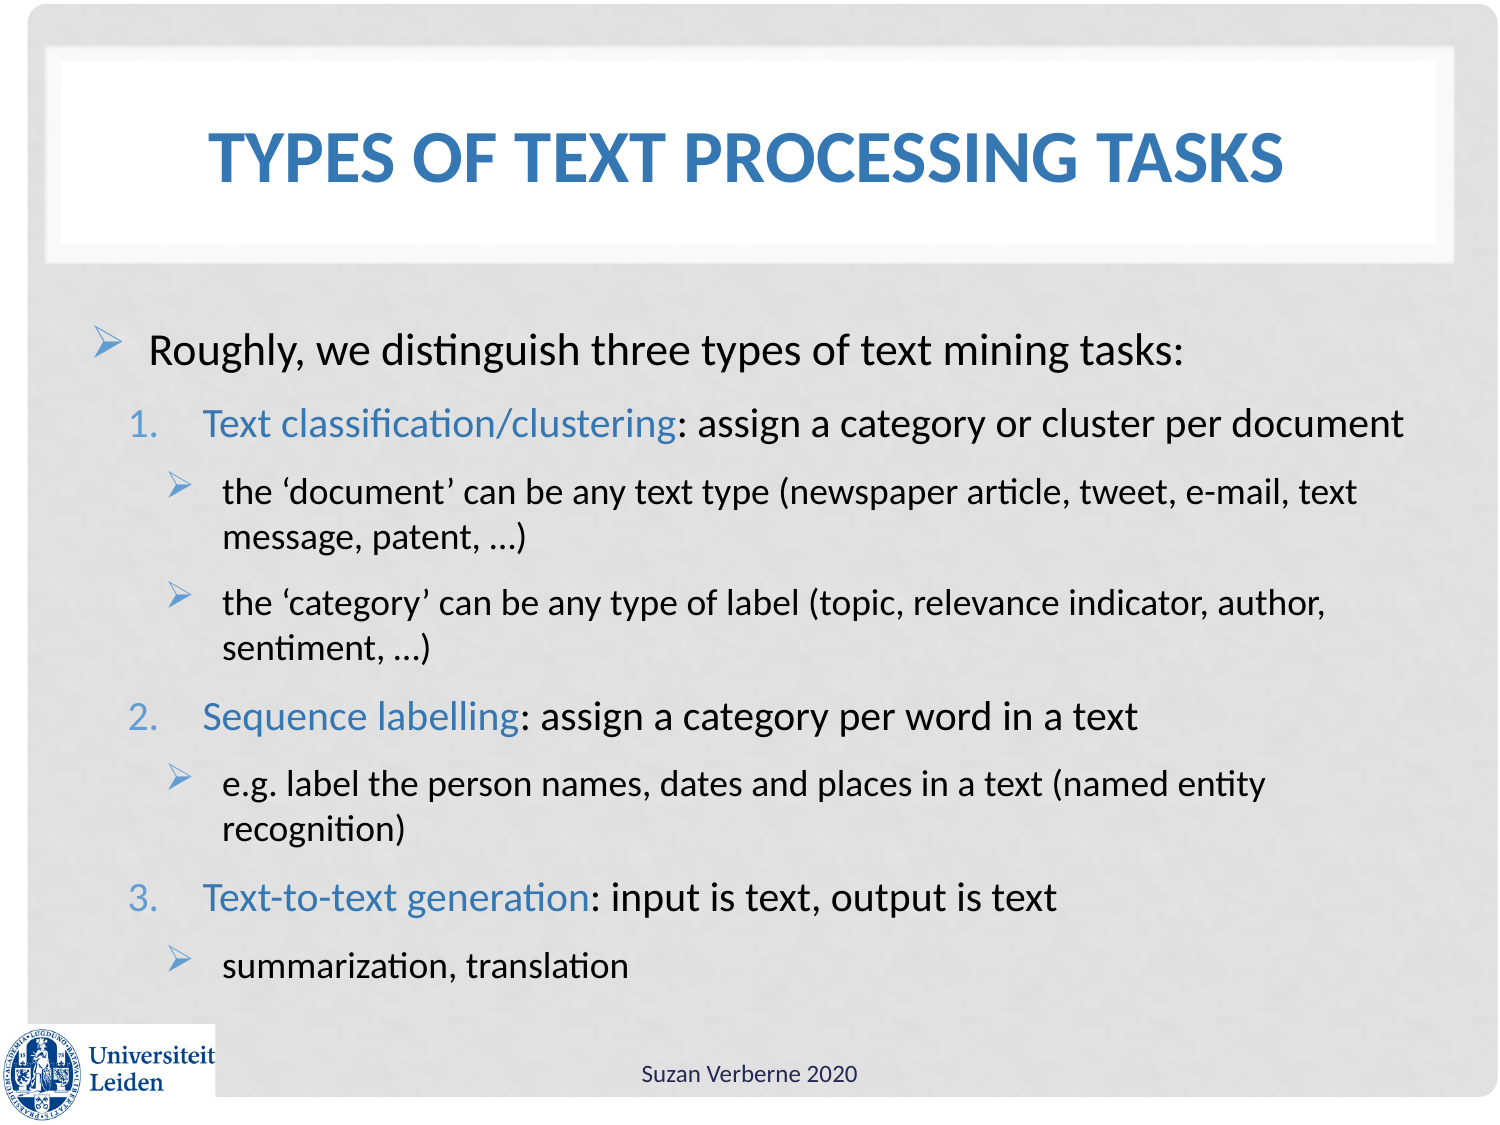

# Types of Text processing tasks
Roughly, we distinguish three types of text mining tasks:
Text classification/clustering: assign a category or cluster per document
the ‘document’ can be any text type (newspaper article, tweet, e-mail, text message, patent, …)
the ‘category’ can be any type of label (topic, relevance indicator, author, sentiment, …)
Sequence labelling: assign a category per word in a text
e.g. label the person names, dates and places in a text (named entity recognition)
Text-to-text generation: input is text, output is text
summarization, translation
Suzan Verberne 2020